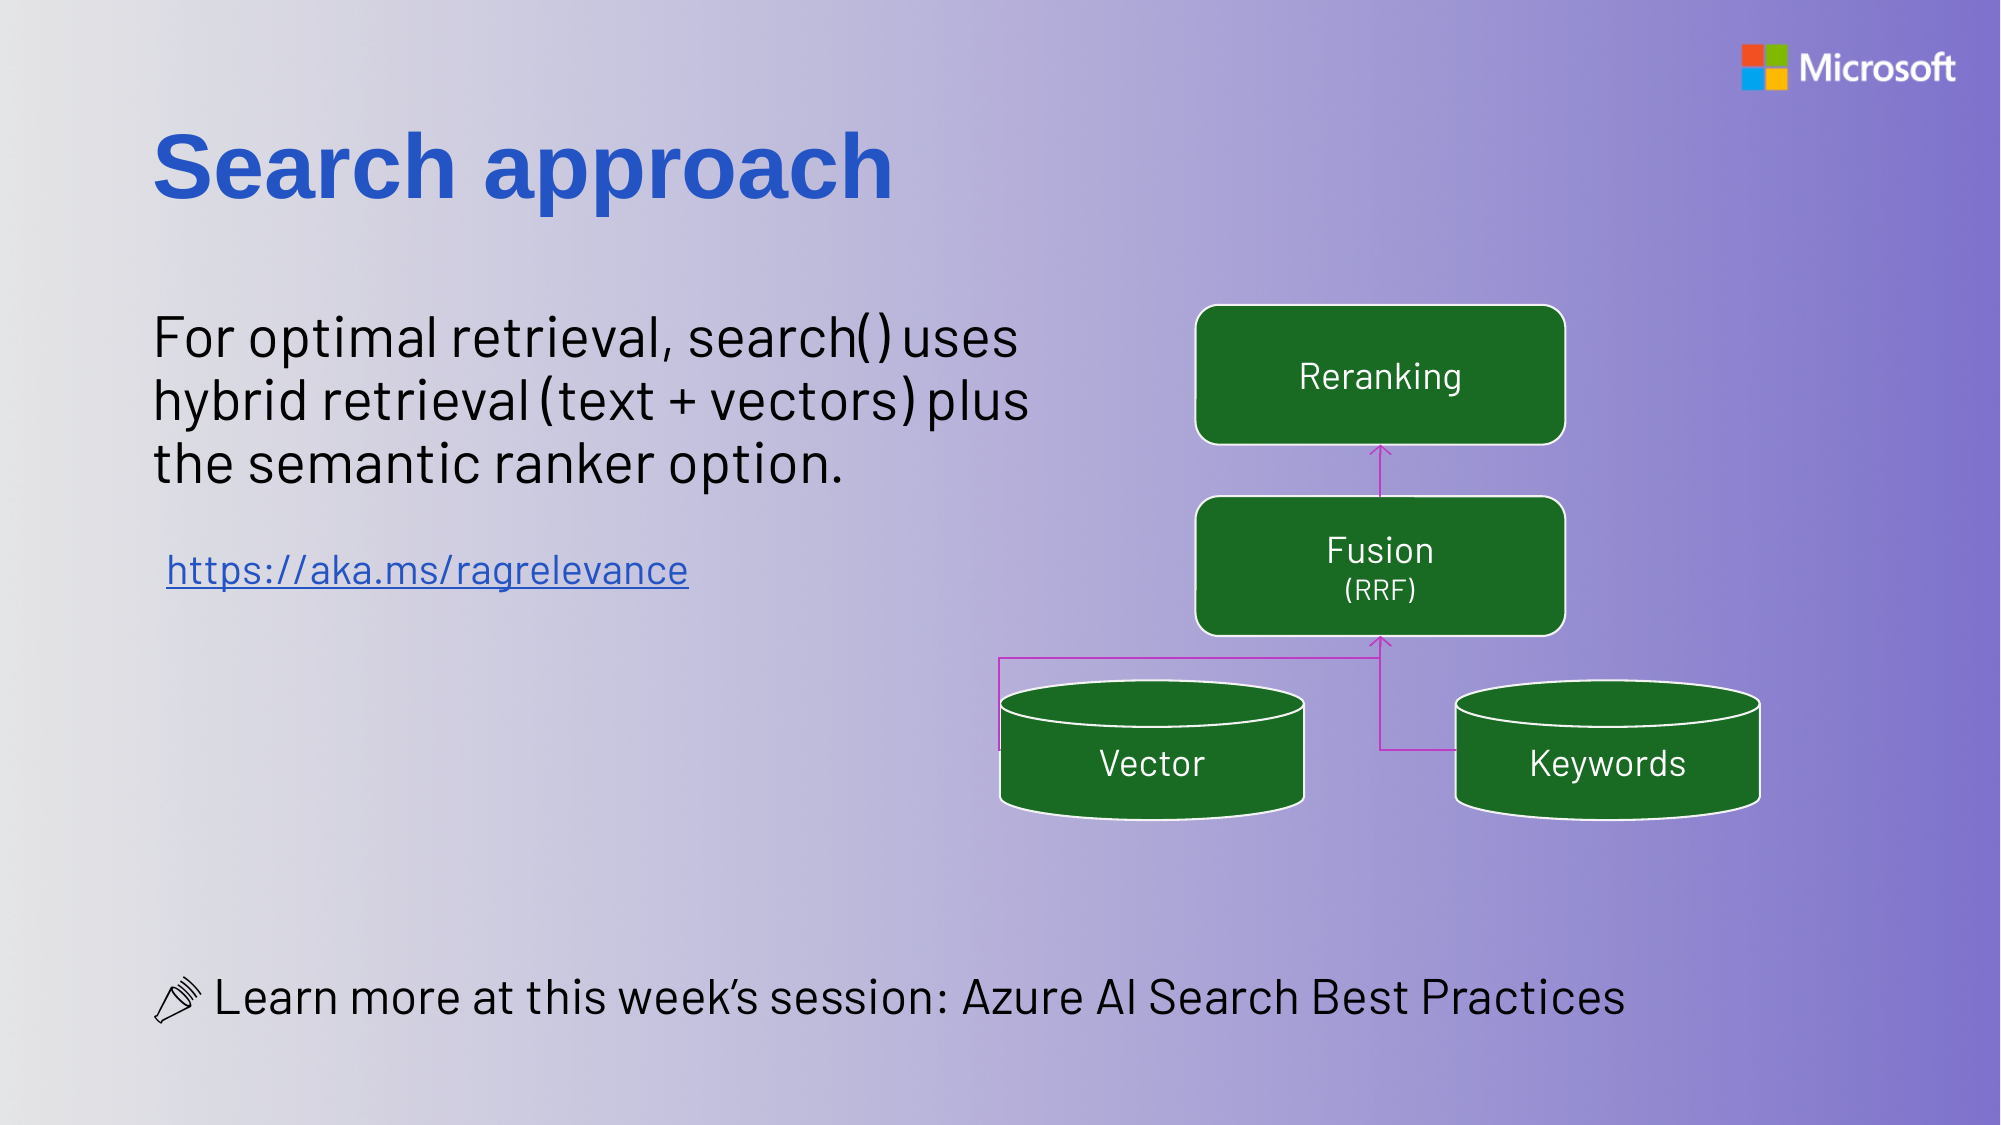

# Search approach
For optimal retrieval, search() uses hybrid retrieval (text + vectors) plus the semantic ranker option.
Reranking
Fusion
(RRF)
Vector
Keywords
https://aka.ms/ragrelevance
📣 Learn more at this week’s session: Azure AI Search Best Practices